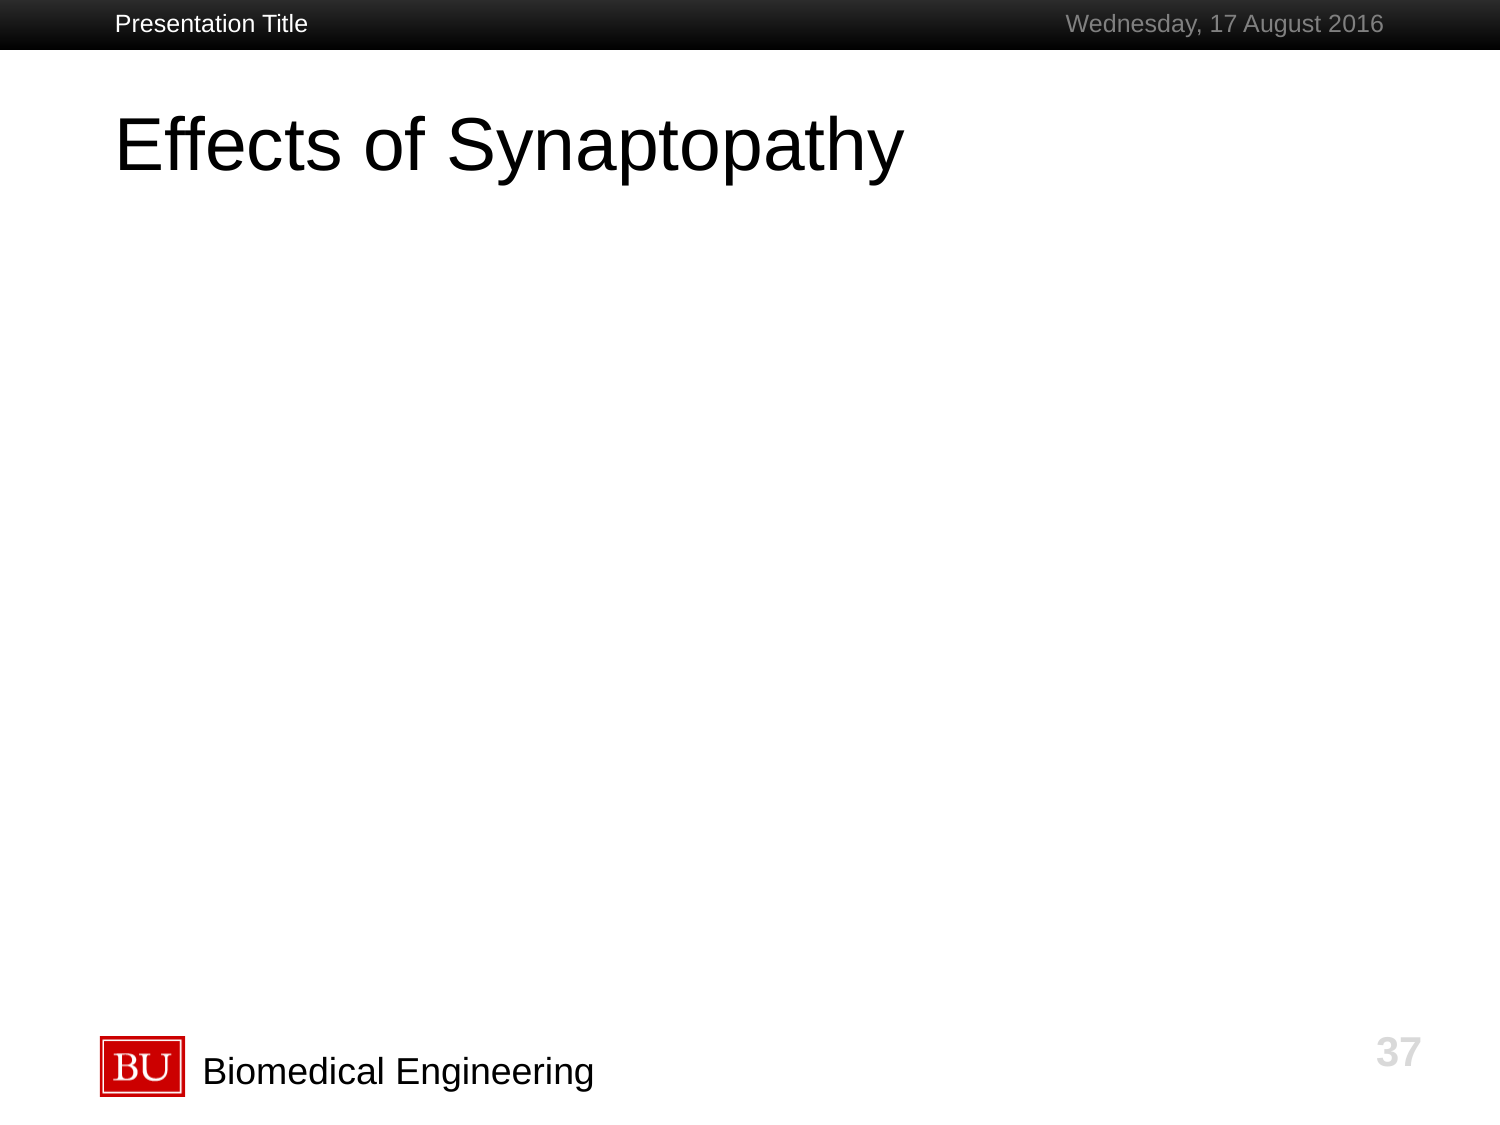

Presentation Title
Wednesday, 17 August 2016
# Effects of Synaptopathy

37